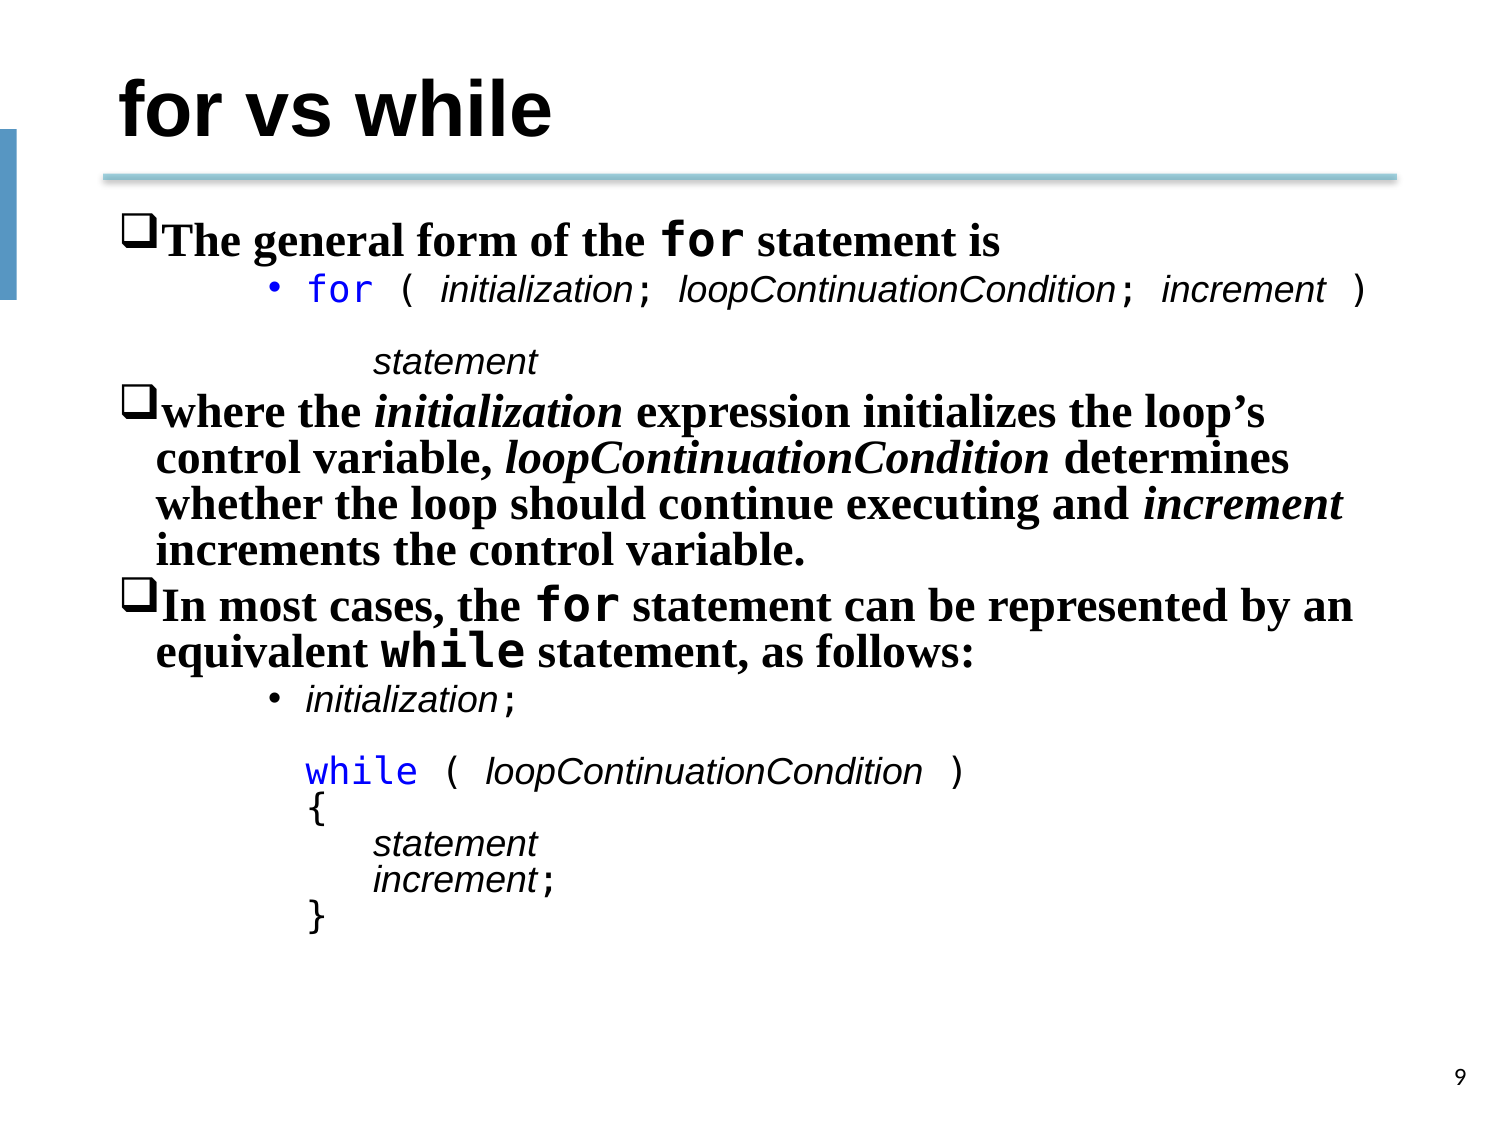

# for vs while
The general form of the for statement is
for ( initialization; loopContinuationCondition; increment )
   statement
where the initialization expression initializes the loop’s control variable, loopContinuationCondition determines whether the loop should continue executing and increment increments the control variable.
In most cases, the for statement can be represented by an equivalent while statement, as follows:
initialization;
while ( loopContinuationCondition )
{
   statement
   increment;
}

9